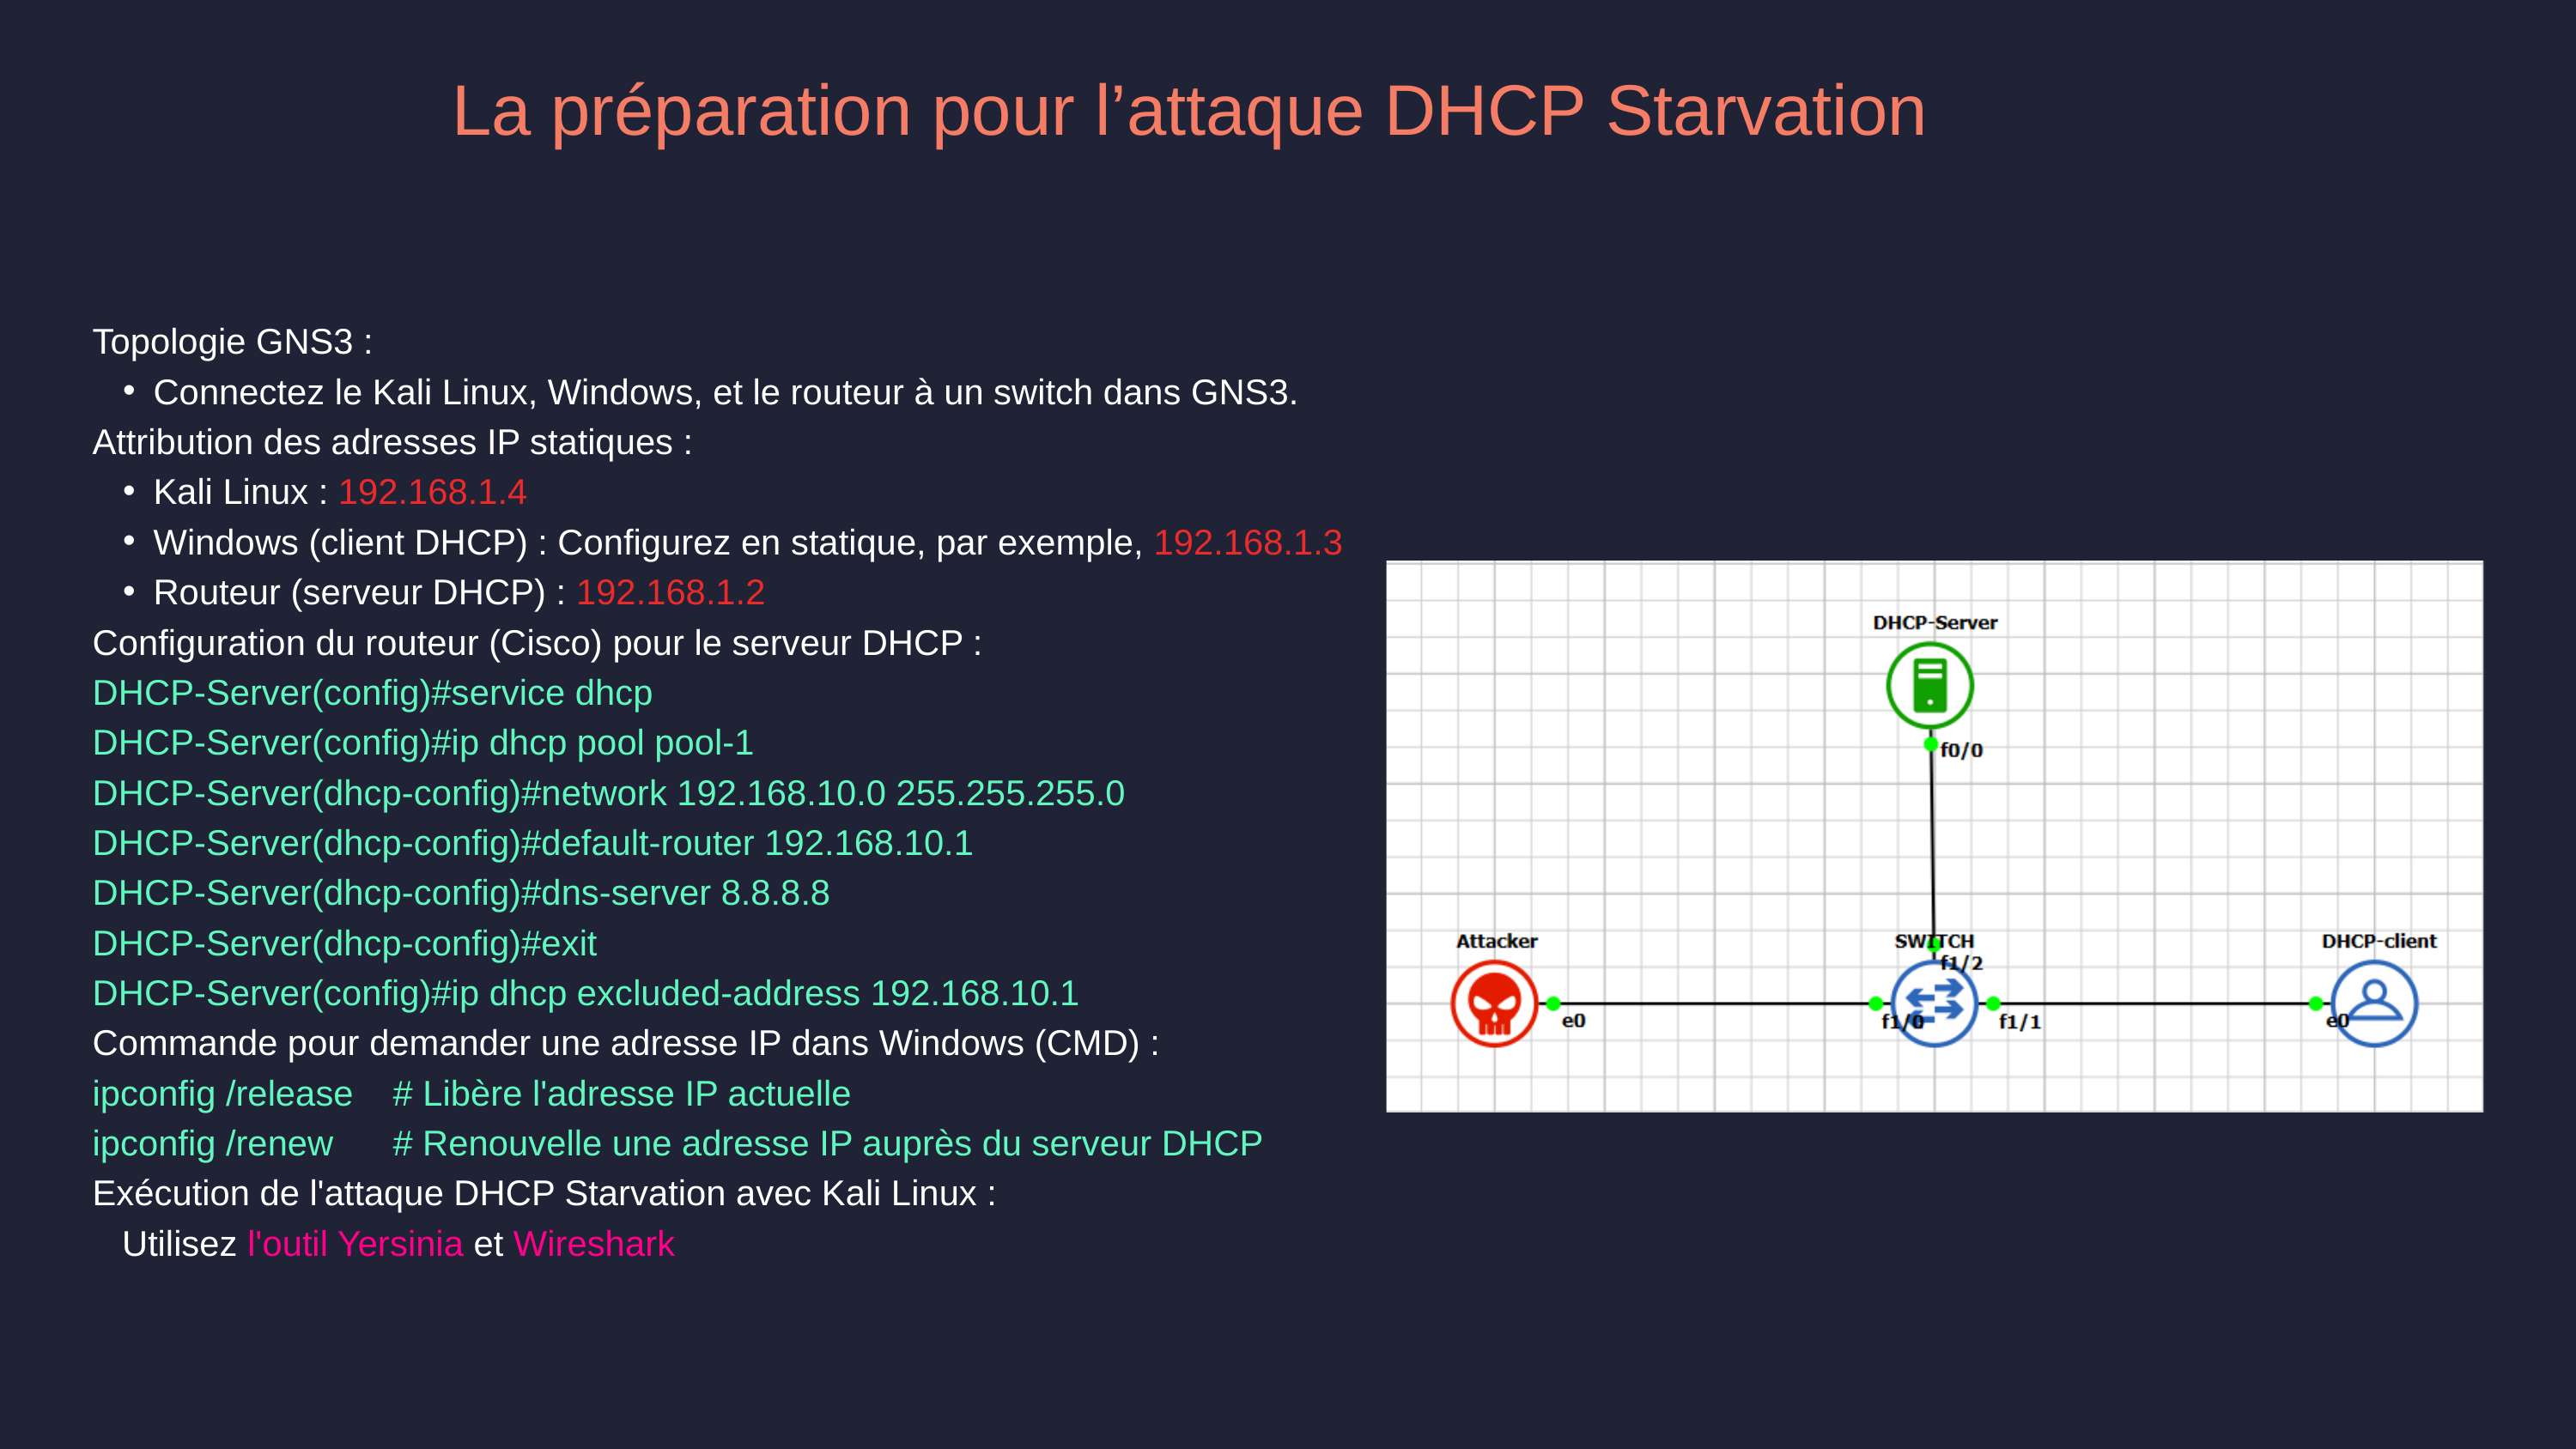

La préparation pour l’attaque DHCP Starvation
Topologie GNS3 :
Connectez le Kali Linux, Windows, et le routeur à un switch dans GNS3.
Attribution des adresses IP statiques :
Kali Linux : 192.168.1.4
Windows (client DHCP) : Configurez en statique, par exemple, 192.168.1.3
Routeur (serveur DHCP) : 192.168.1.2
Configuration du routeur (Cisco) pour le serveur DHCP :
DHCP-Server(config)#service dhcp
DHCP-Server(config)#ip dhcp pool pool-1
DHCP-Server(dhcp-config)#network 192.168.10.0 255.255.255.0
DHCP-Server(dhcp-config)#default-router 192.168.10.1
DHCP-Server(dhcp-config)#dns-server 8.8.8.8
DHCP-Server(dhcp-config)#exit
DHCP-Server(config)#ip dhcp excluded-address 192.168.10.1
Commande pour demander une adresse IP dans Windows (CMD) :
ipconfig /release    # Libère l'adresse IP actuelle
ipconfig /renew      # Renouvelle une adresse IP auprès du serveur DHCP
Exécution de l'attaque DHCP Starvation avec Kali Linux :
   Utilisez l'outil Yersinia et Wireshark